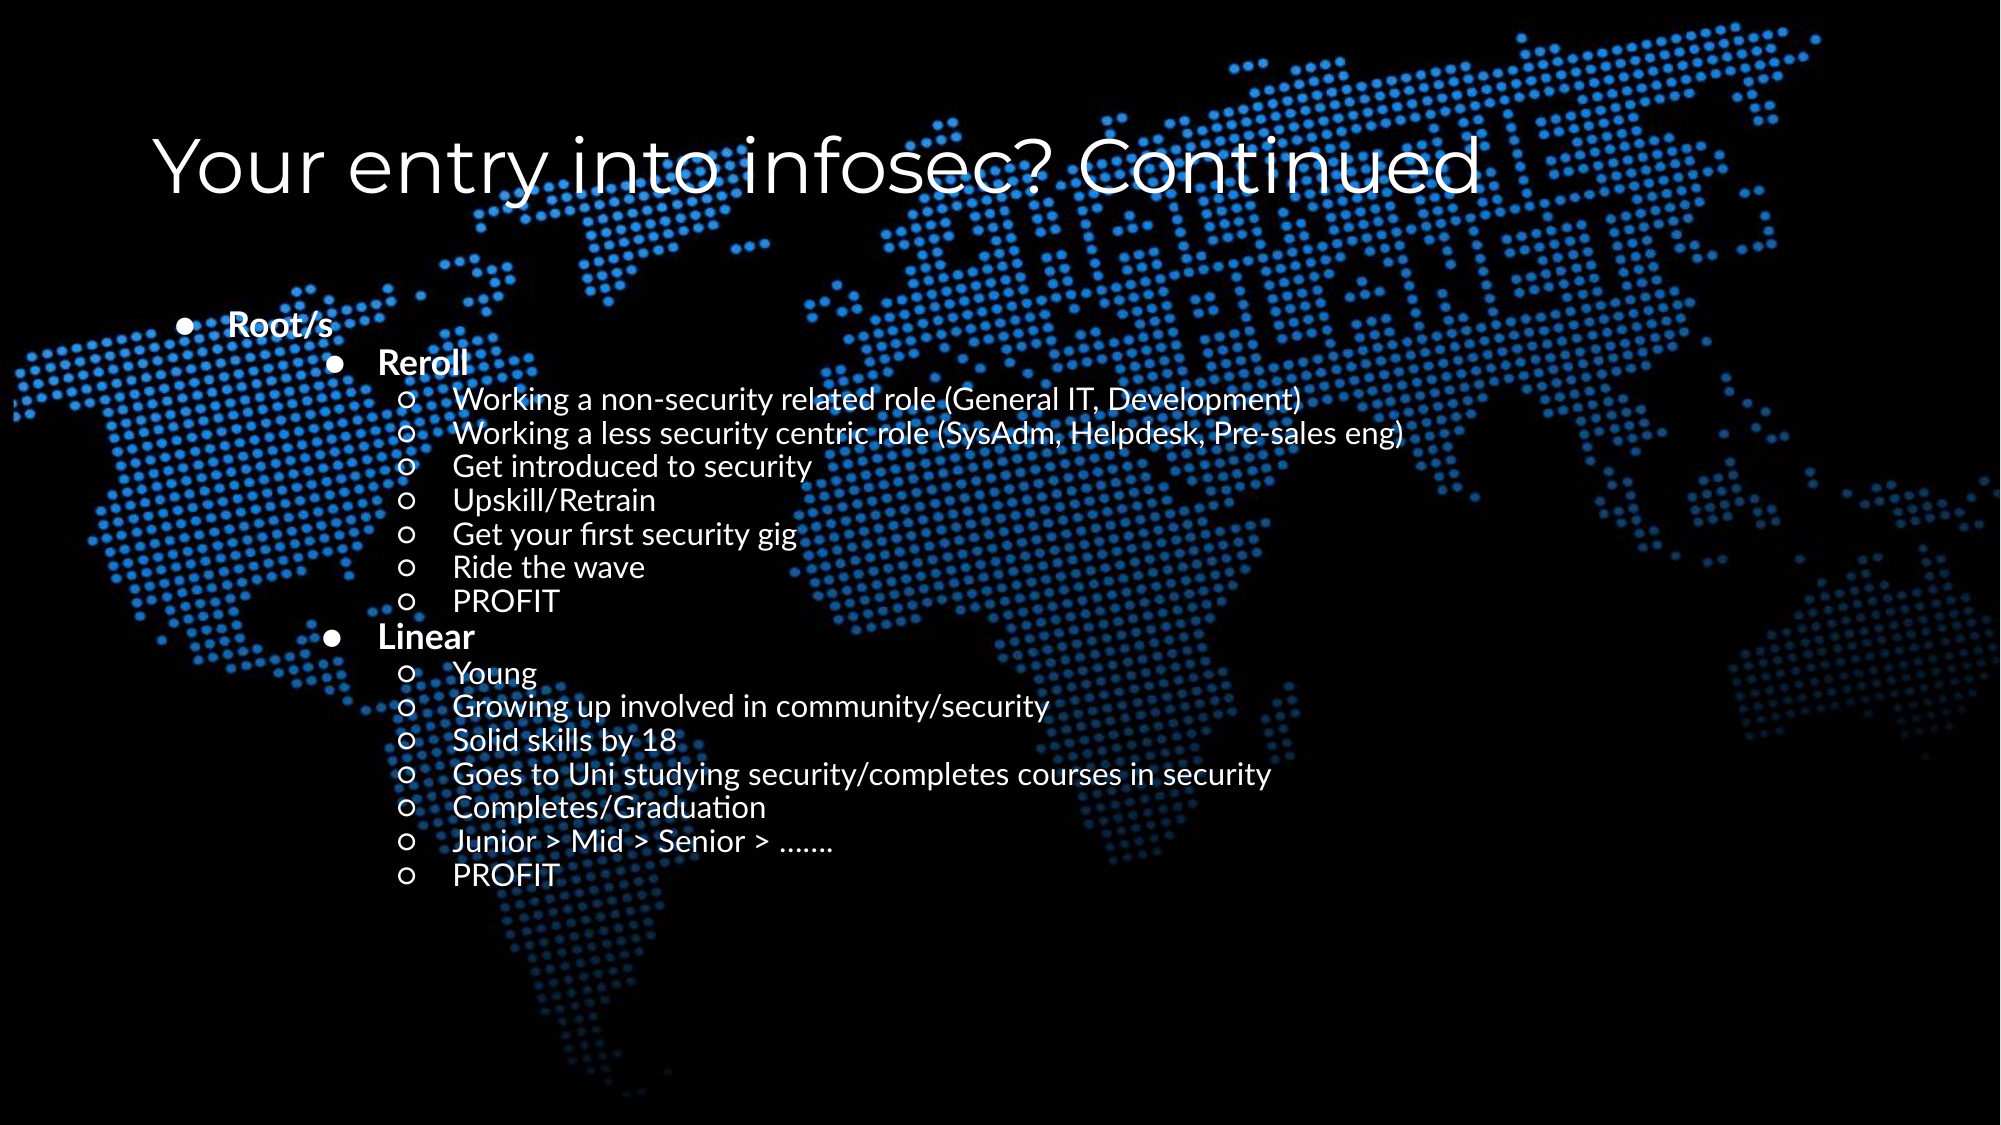

# Your entry into infosec? Continued
Root/s
Reroll
Working a non-security related role (General IT, Development)
Working a less security centric role (SysAdm, Helpdesk, Pre-sales eng)
Get introduced to security
Upskill/Retrain
Get your first security gig
Ride the wave
PROFIT
Linear
Young
Growing up involved in community/security
Solid skills by 18
Goes to Uni studying security/completes courses in security
Completes/Graduation
Junior > Mid > Senior > …….
PROFIT